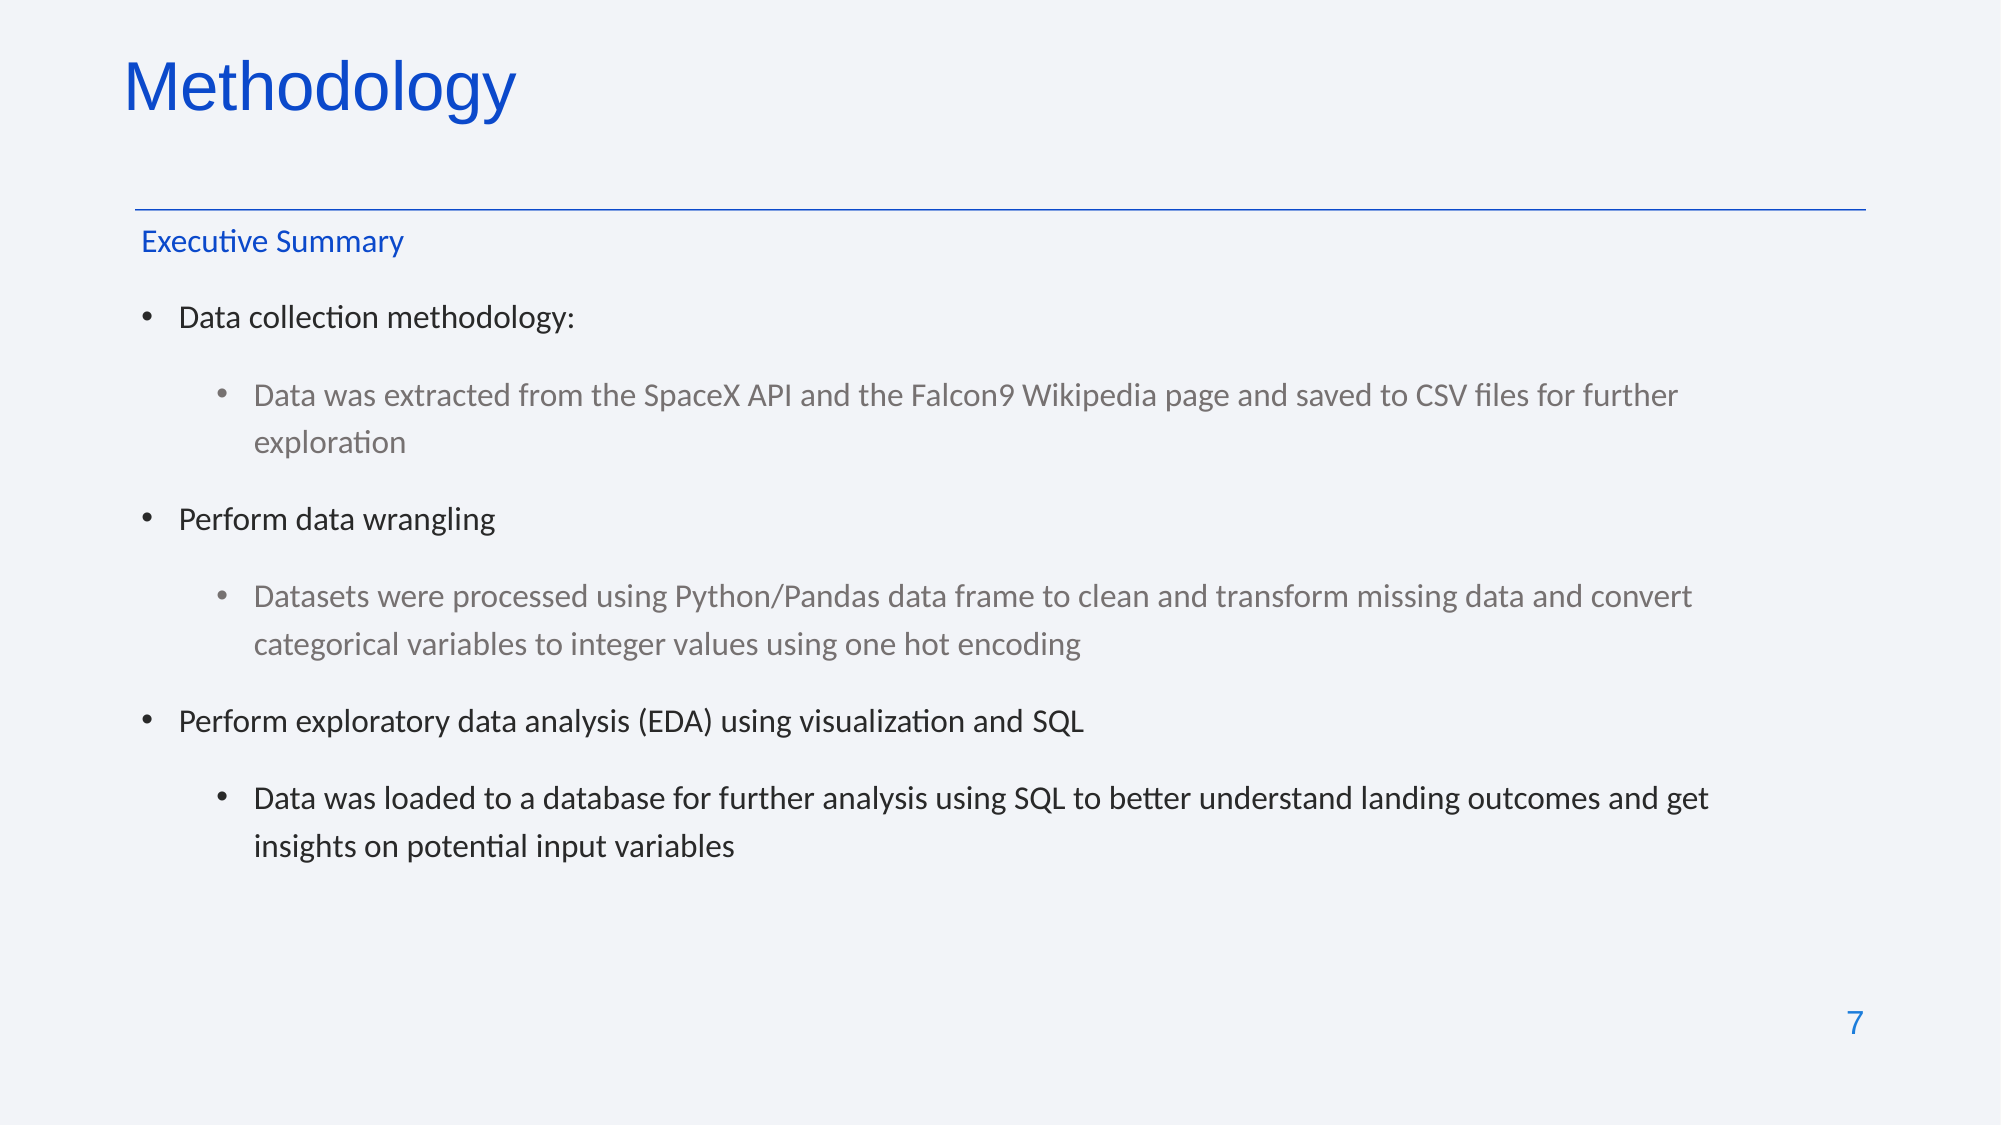

Methodology
Executive Summary
Data collection methodology:
Data was extracted from the SpaceX API and the Falcon9 Wikipedia page and saved to CSV files for further exploration
Perform data wrangling
Datasets were processed using Python/Pandas data frame to clean and transform missing data and convert categorical variables to integer values using one hot encoding
Perform exploratory data analysis (EDA) using visualization and SQL
Data was loaded to a database for further analysis using SQL to better understand landing outcomes and get insights on potential input variables

7